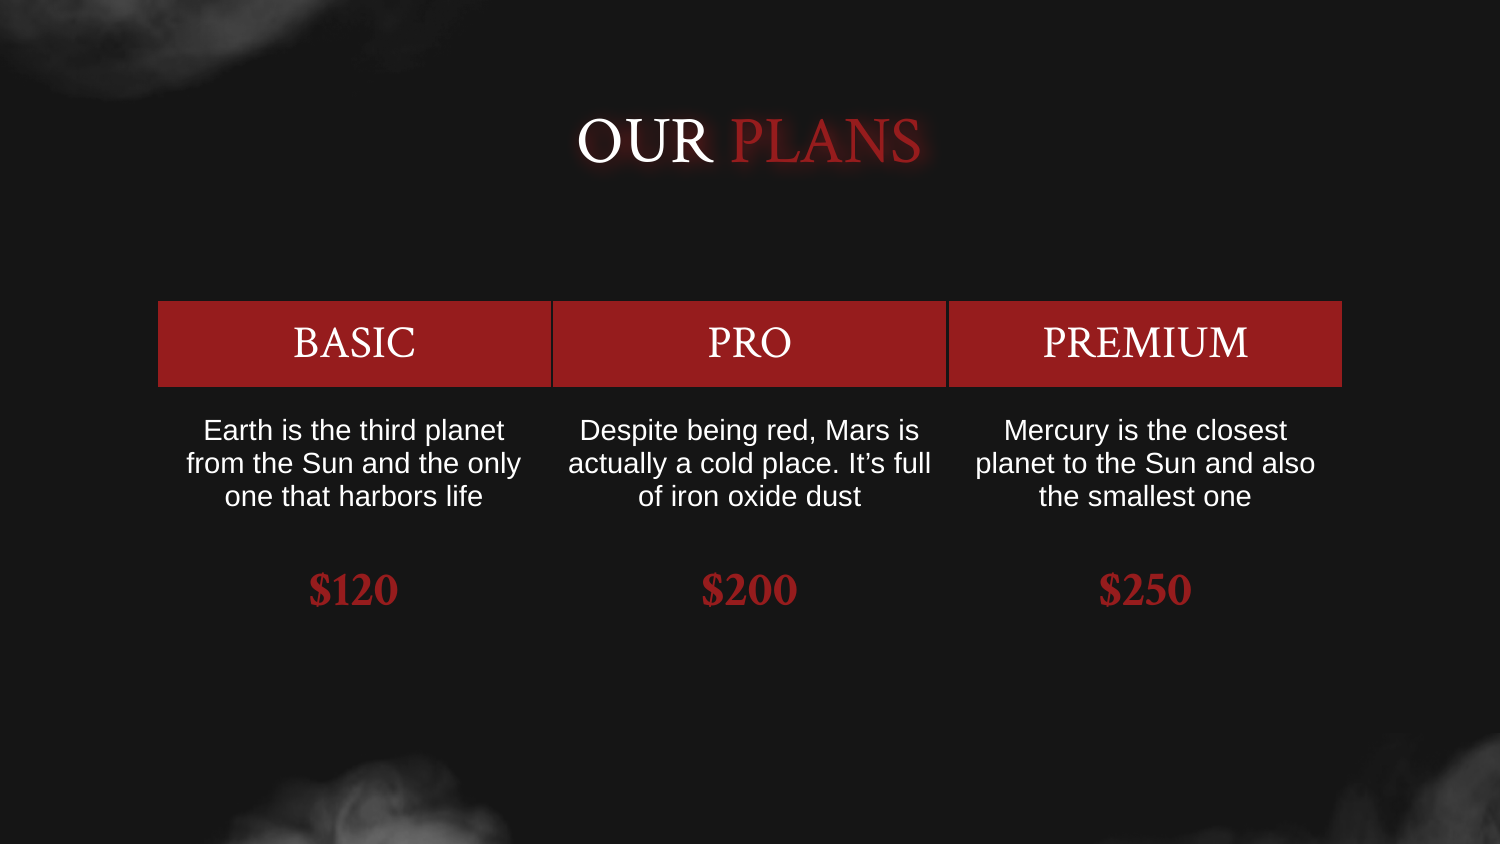

# OUR PLANS
| BASIC | PRO | PREMIUM |
| --- | --- | --- |
| Earth is the third planet from the Sun and the only one that harbors life | Despite being red, Mars is actually a cold place. It’s full of iron oxide dust | Mercury is the closest planet to the Sun and also the smallest one |
| $120 | $200 | $250 |